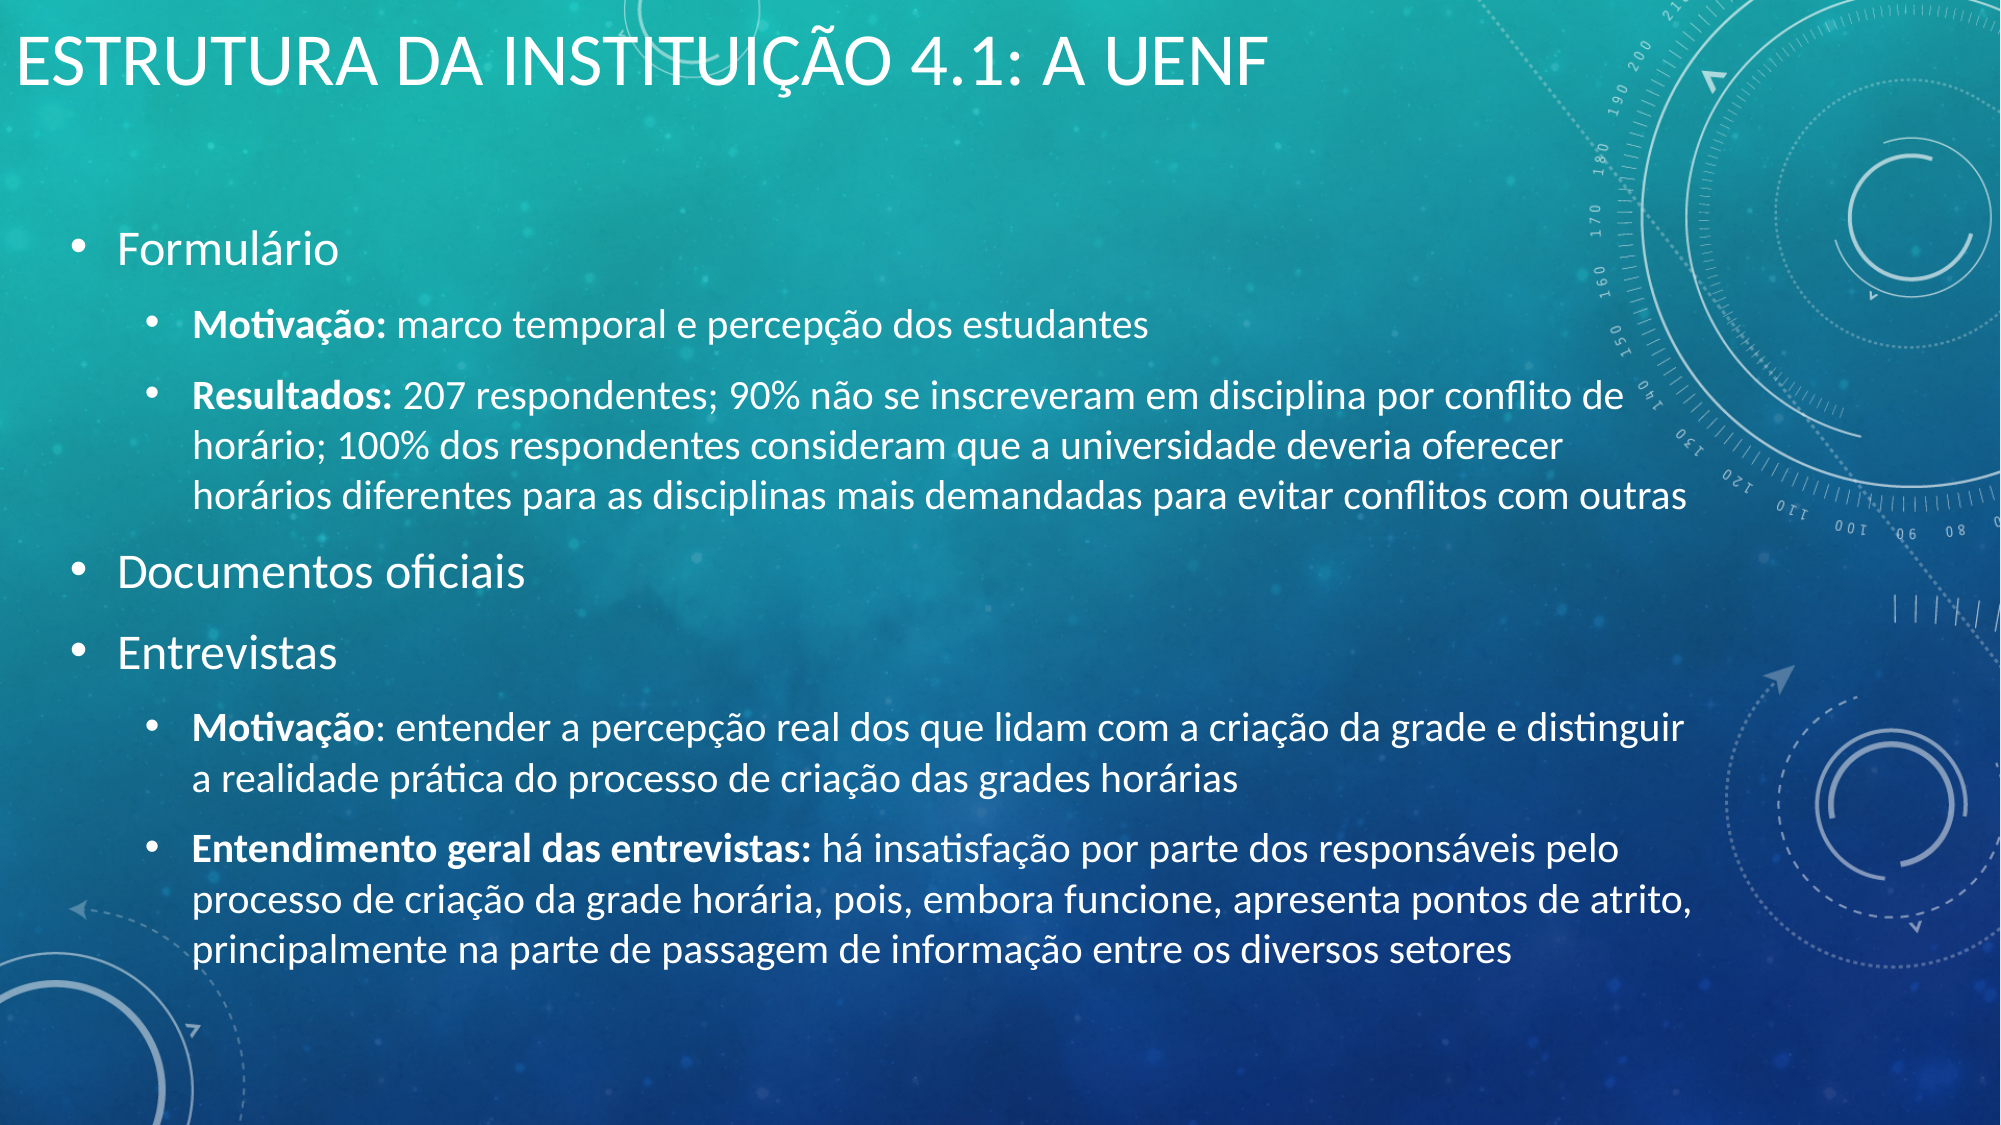

# Estrutura da Instituição 4.1: a uenf
Formulário
Motivação: marco temporal e percepção dos estudantes
Resultados: 207 respondentes; 90% não se inscreveram em disciplina por conflito de horário; 100% dos respondentes consideram que a universidade deveria oferecer horários diferentes para as disciplinas mais demandadas para evitar conflitos com outras
Documentos oficiais
Entrevistas
Motivação: entender a percepção real dos que lidam com a criação da grade e distinguir a realidade prática do processo de criação das grades horárias
Entendimento geral das entrevistas: há insatisfação por parte dos responsáveis pelo processo de criação da grade horária, pois, embora funcione, apresenta pontos de atrito, principalmente na parte de passagem de informação entre os diversos setores